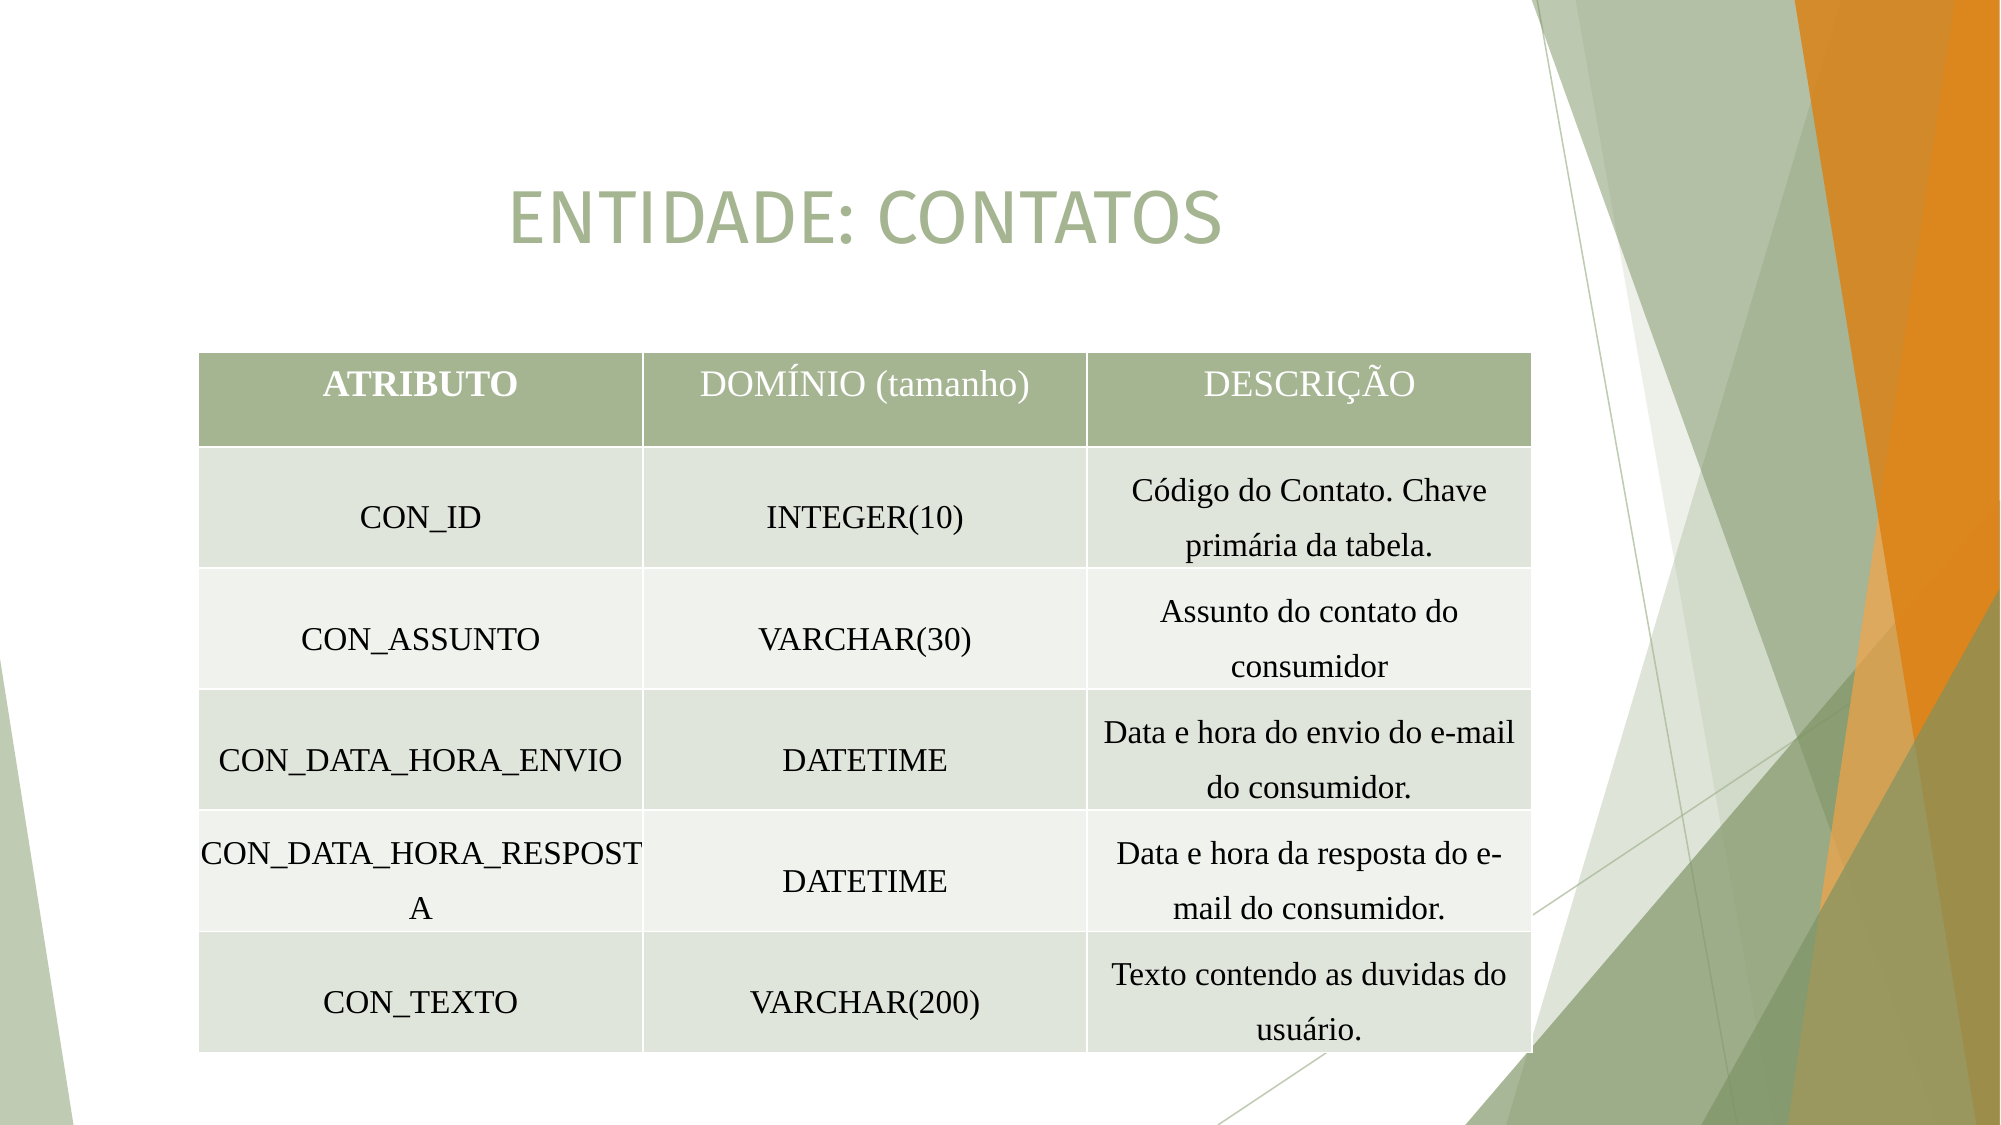

# ENTIDADE: CONTATOS
| ATRIBUTO | DOMÍNIO (tamanho) | DESCRIÇÃO |
| --- | --- | --- |
| CON\_ID | INTEGER(10) | Código do Contato. Chave primária da tabela. |
| CON\_ASSUNTO | VARCHAR(30) | Assunto do contato do consumidor |
| CON\_DATA\_HORA\_ENVIO | DATETIME | Data e hora do envio do e-mail do consumidor. |
| CON\_DATA\_HORA\_RESPOSTA | DATETIME | Data e hora da resposta do e-mail do consumidor. |
| CON\_TEXTO | VARCHAR(200) | Texto contendo as duvidas do usuário. |